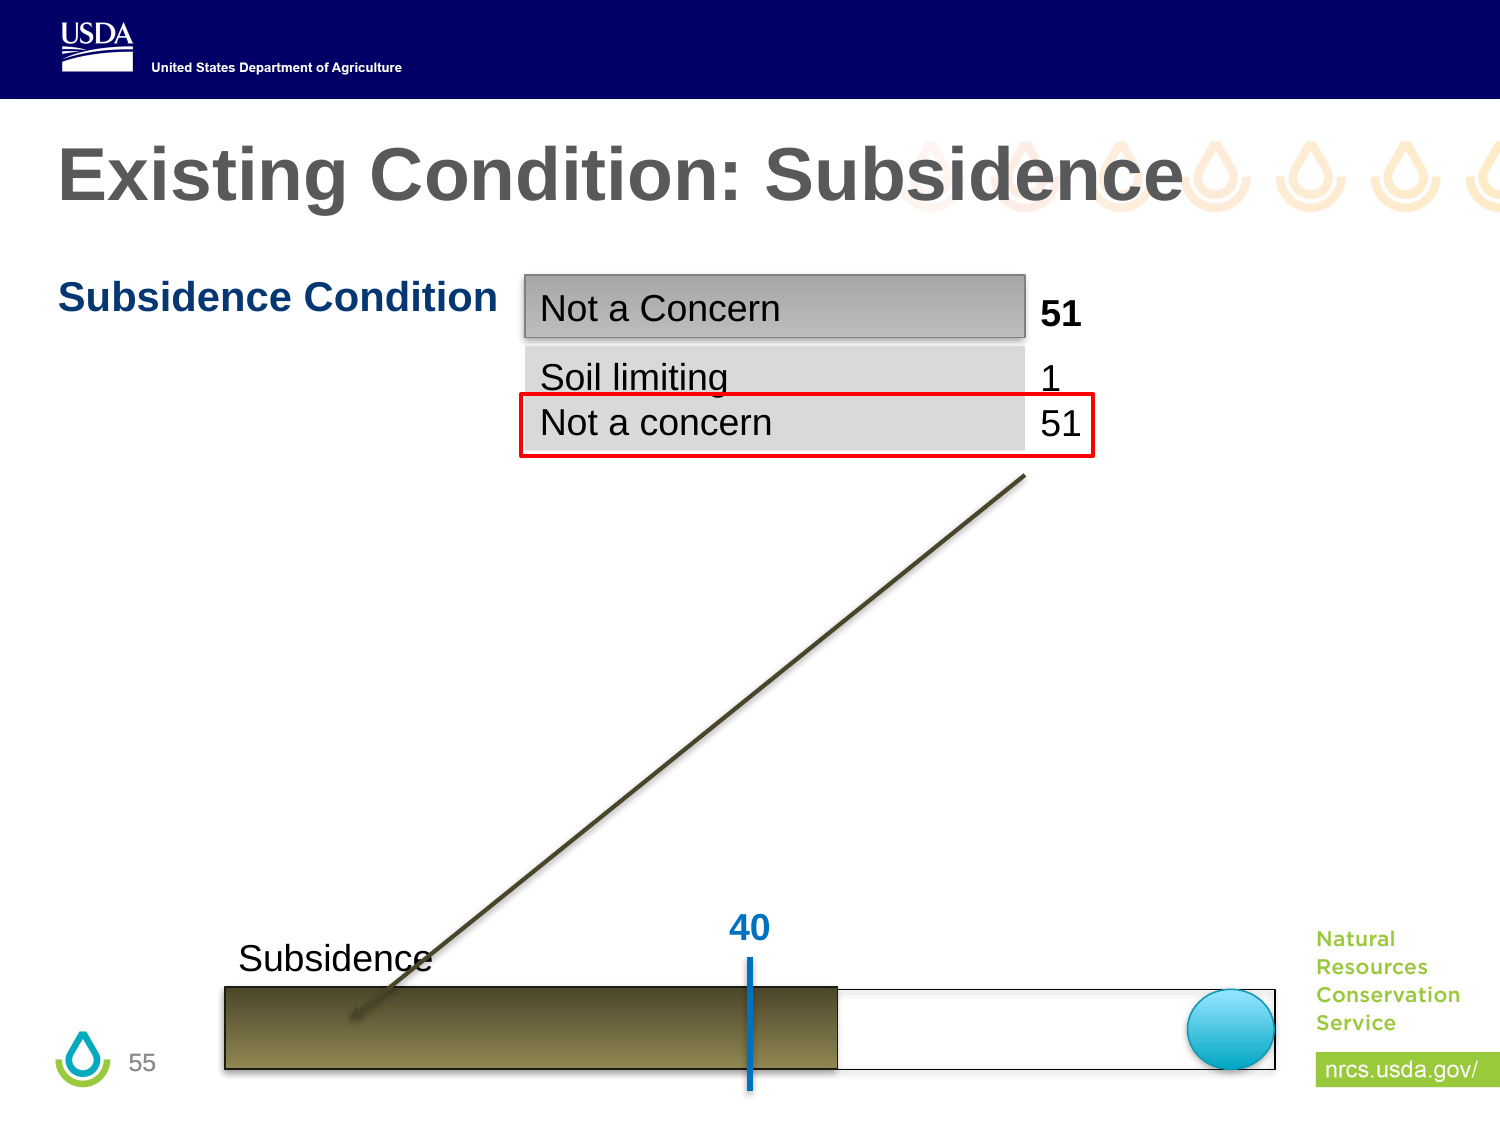

# Existing Condition: Subsidence
Subsidence Condition
Not a Concern
51

1
51
Soil limiting
Not a concern

40
Subsidence

55
55